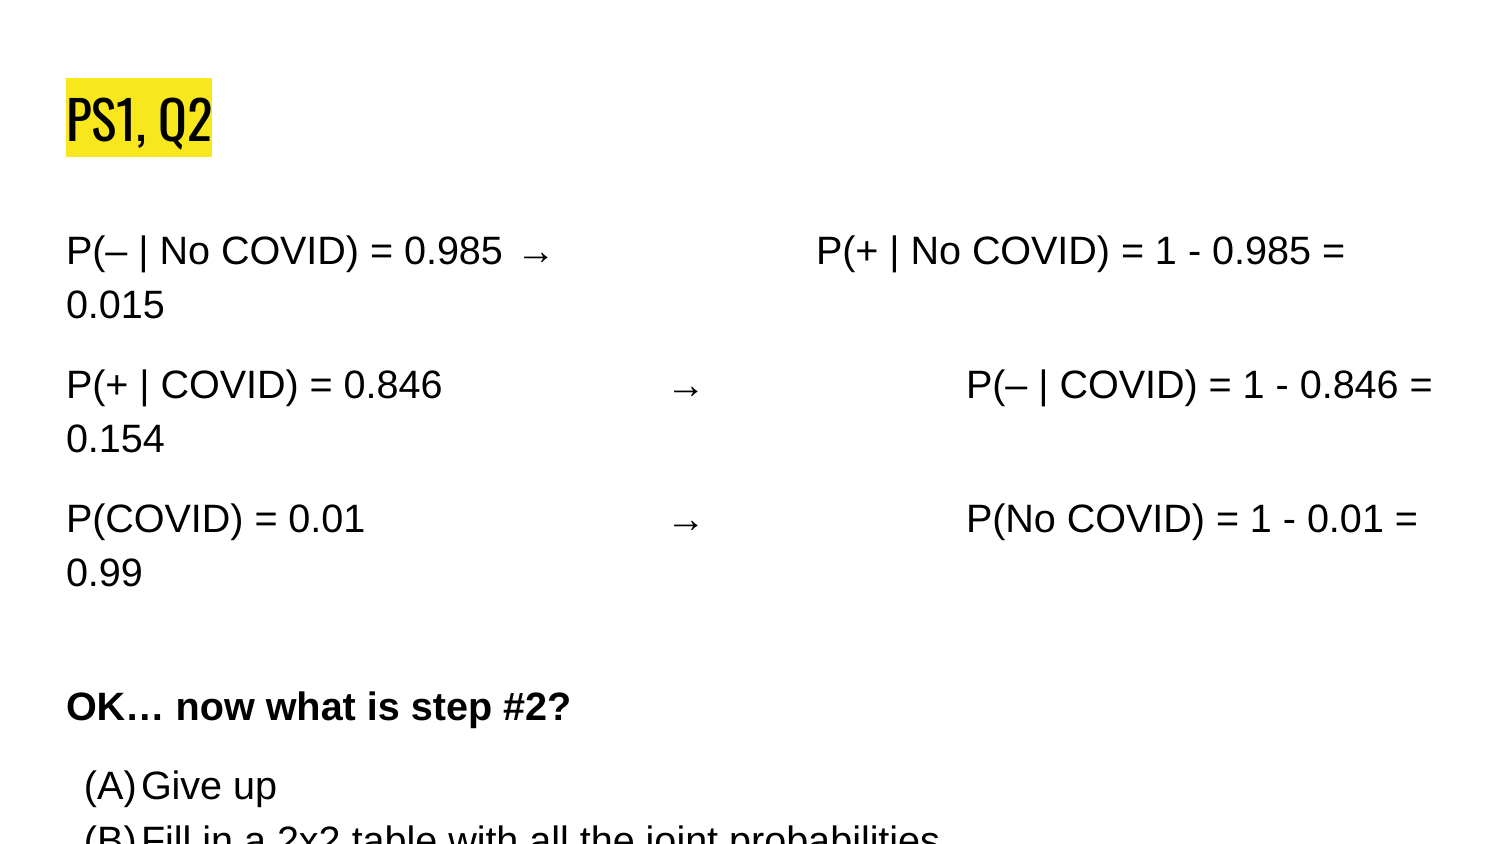

# PS1, Q2
P(– | No COVID) = 0.985	→ 		P(+ | No COVID) = 1 - 0.985 = 0.015
P(+ | COVID) = 0.846		→ 		P(– | COVID) = 1 - 0.846 = 0.154
P(COVID) = 0.01			→ 		P(No COVID) = 1 - 0.01 = 0.99

OK… now what is step #2?
Give up
Fill in a 2x2 table with all the joint probabilities
Panic